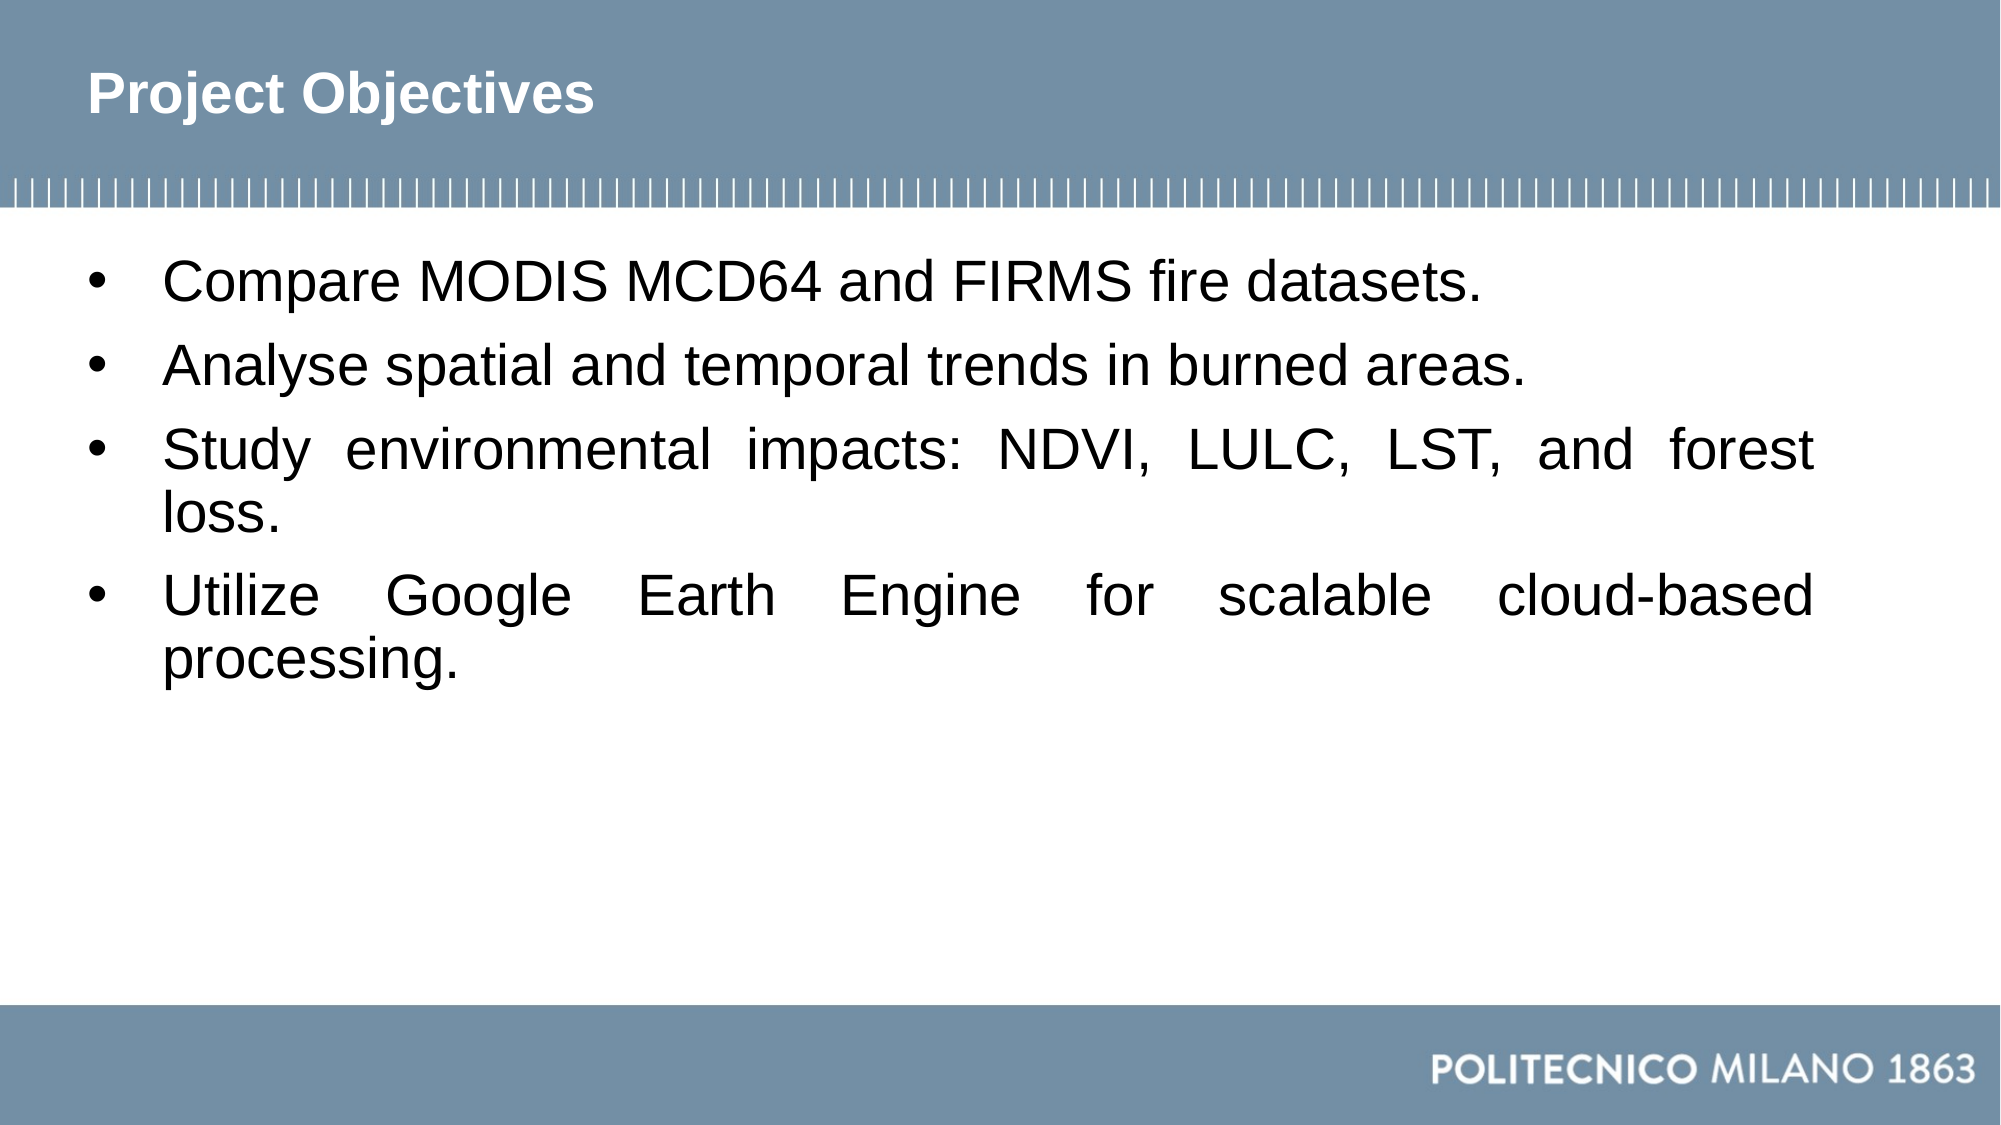

# Project Objectives
Compare MODIS MCD64 and FIRMS fire datasets.
Analyse spatial and temporal trends in burned areas.
Study environmental impacts: NDVI, LULC, LST, and forest loss.
Utilize Google Earth Engine for scalable cloud-based processing.